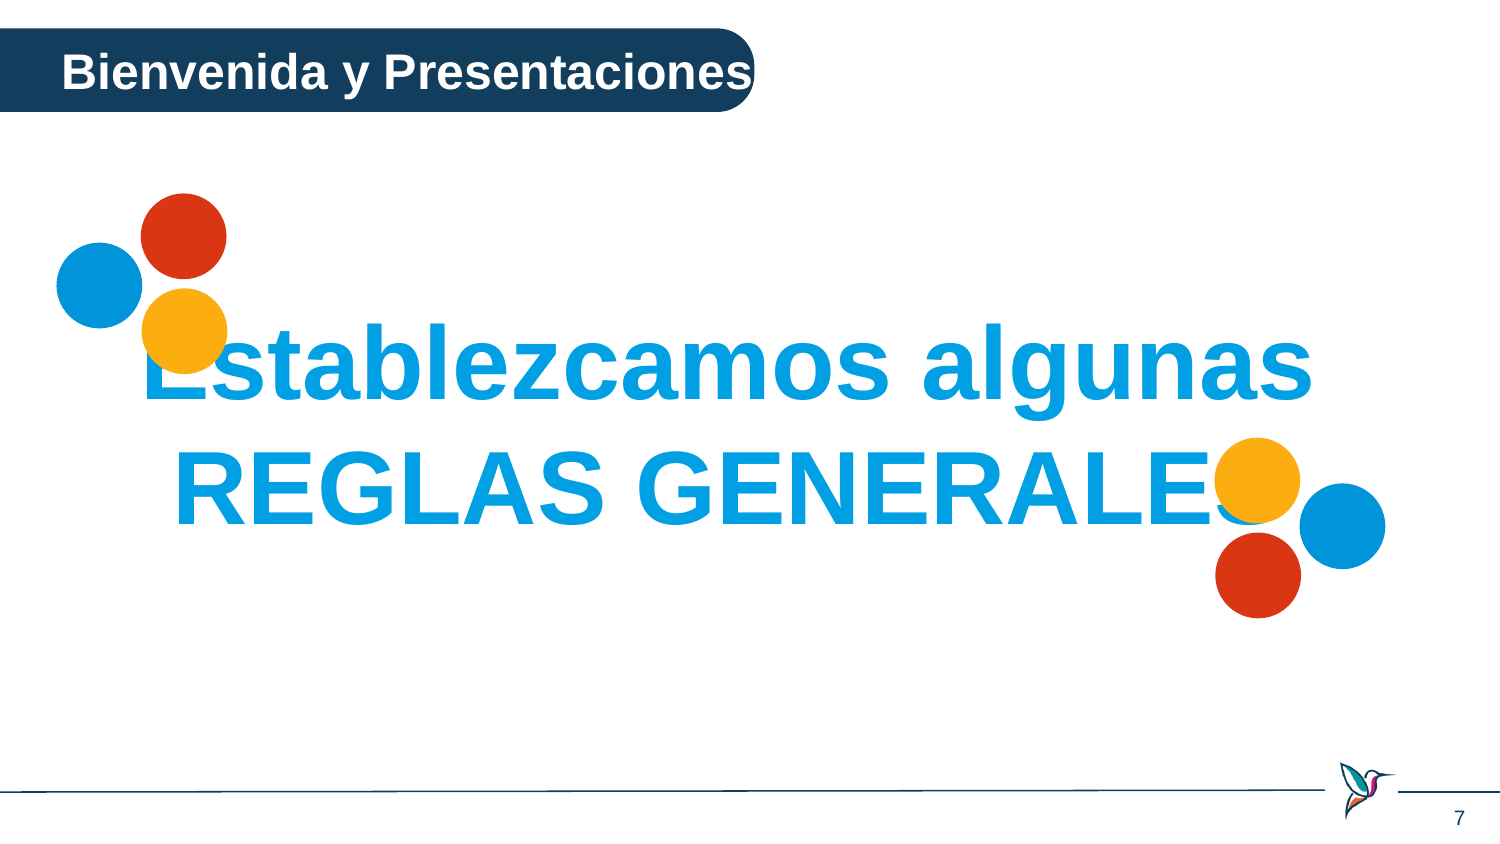

Bienvenida y Presentaciones

Establezcamos algunas REGLAS GENERALES